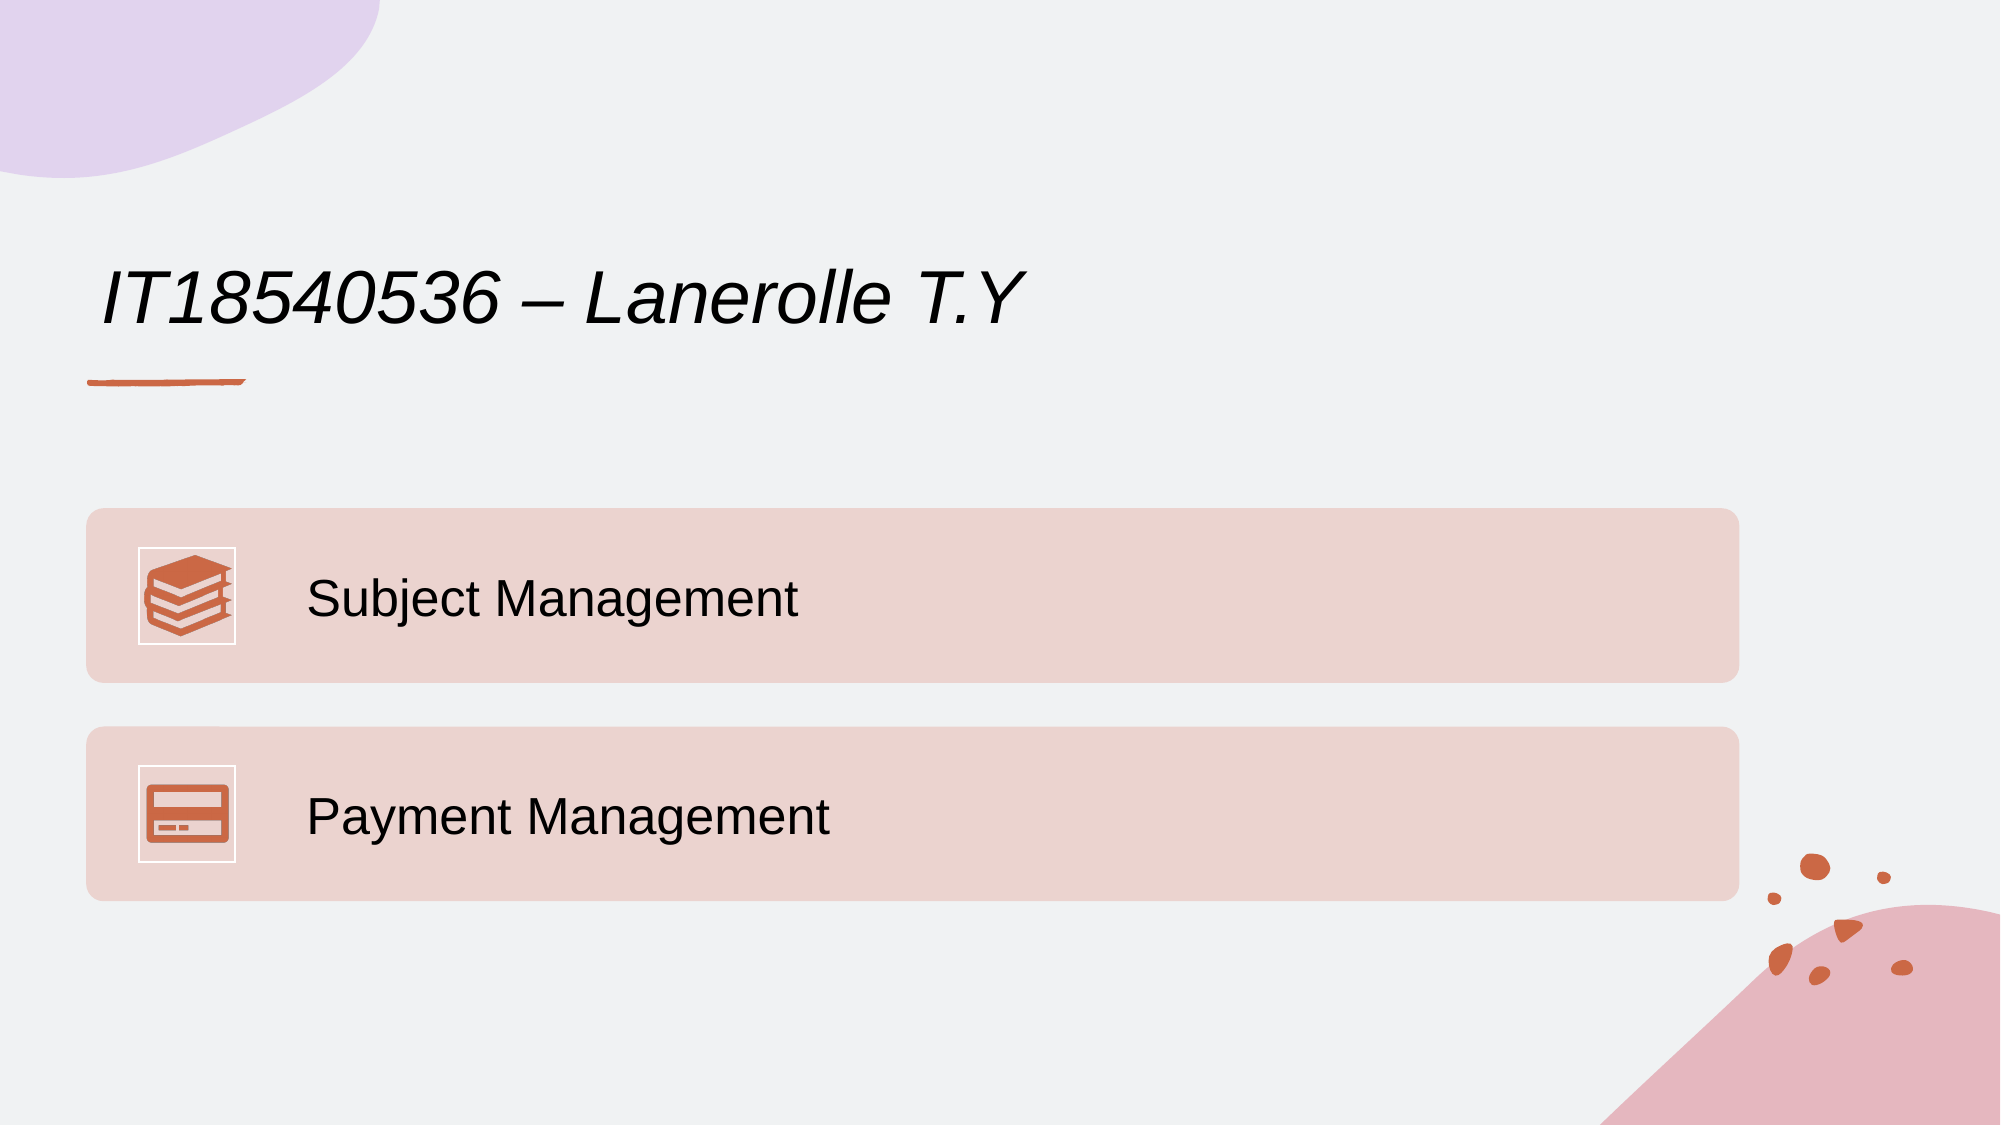

# IT18540536 – Lanerolle T.Y
Subject Management
Payment Management